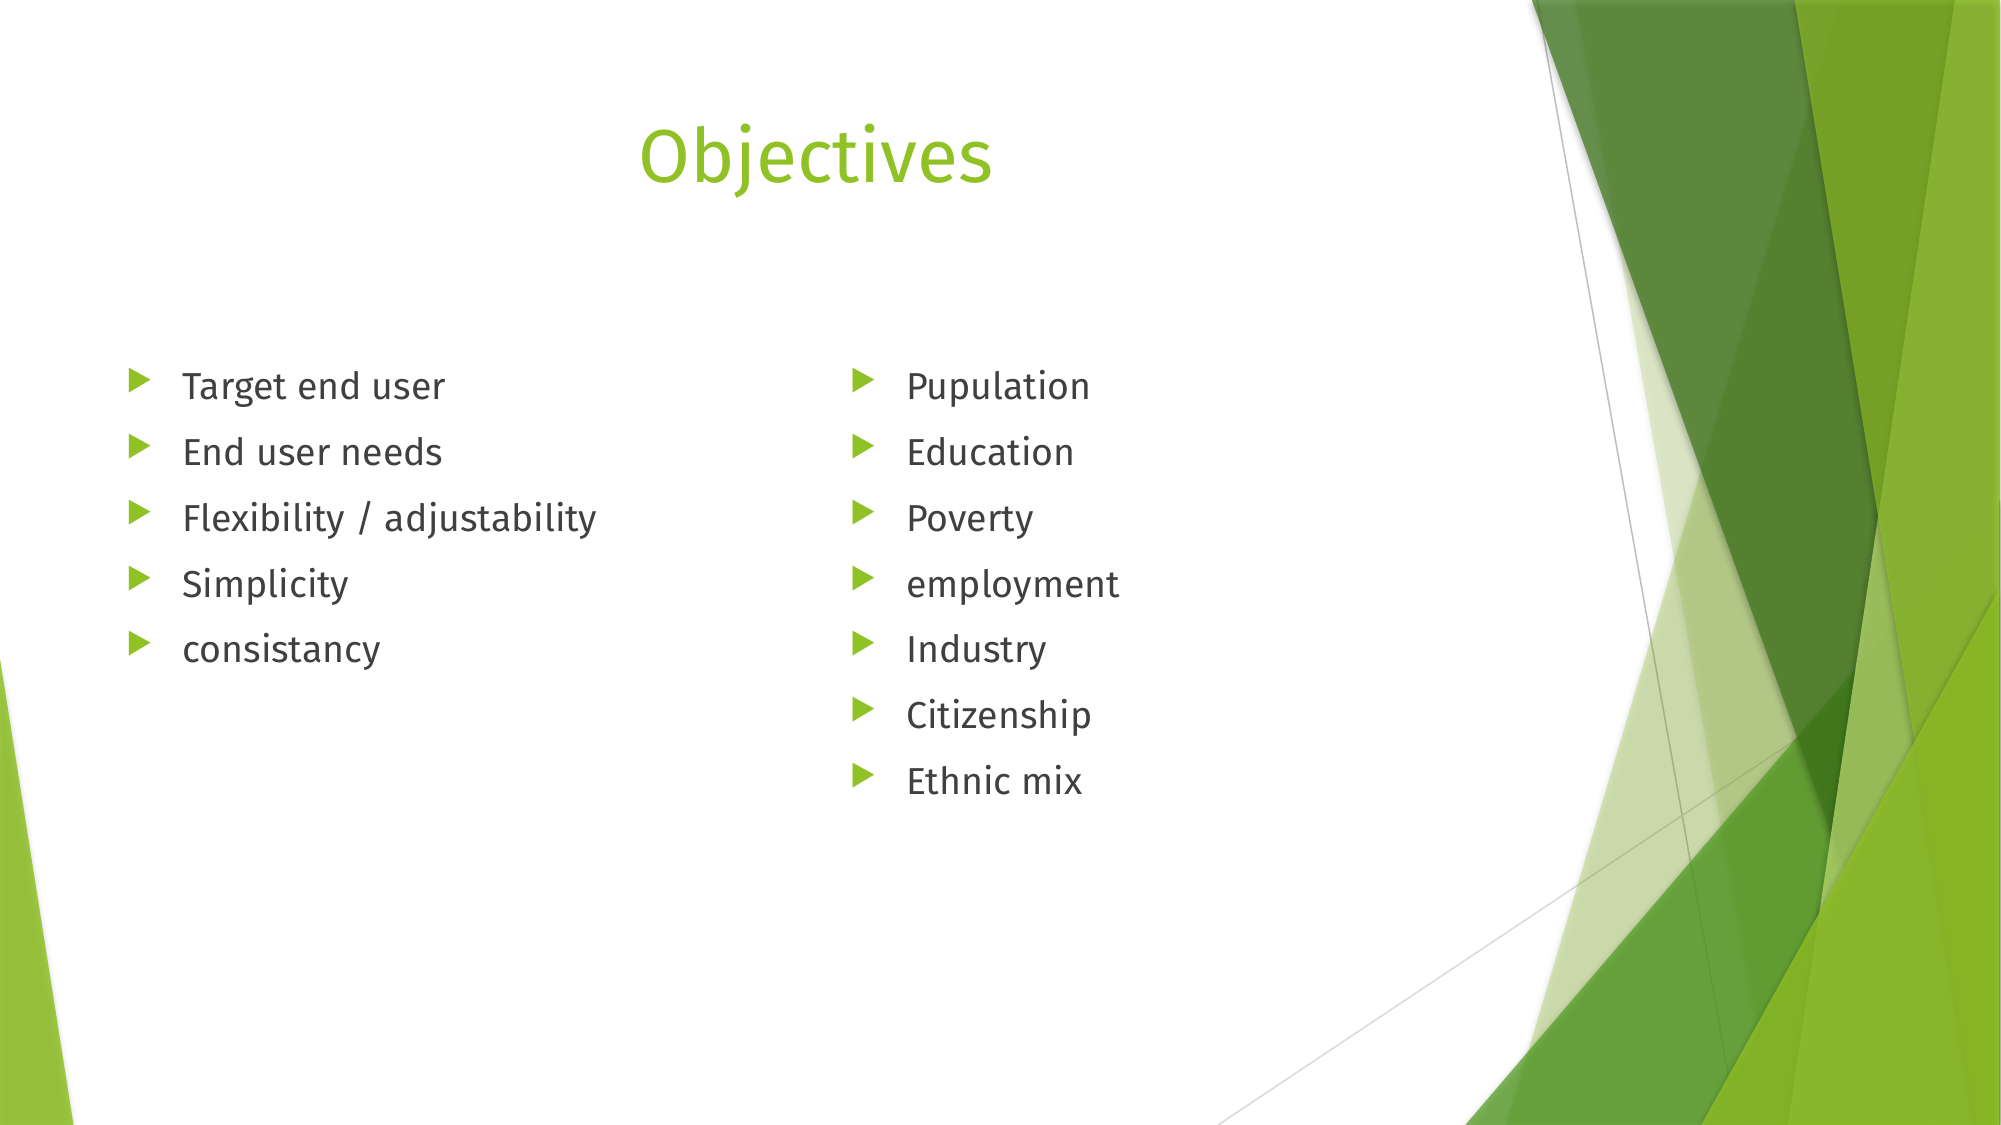

# Objectives
Target end user
End user needs
Flexibility / adjustability
Simplicity
consistancy

Pupulation
Education
Poverty
employment
Industry
Citizenship
Ethnic mix